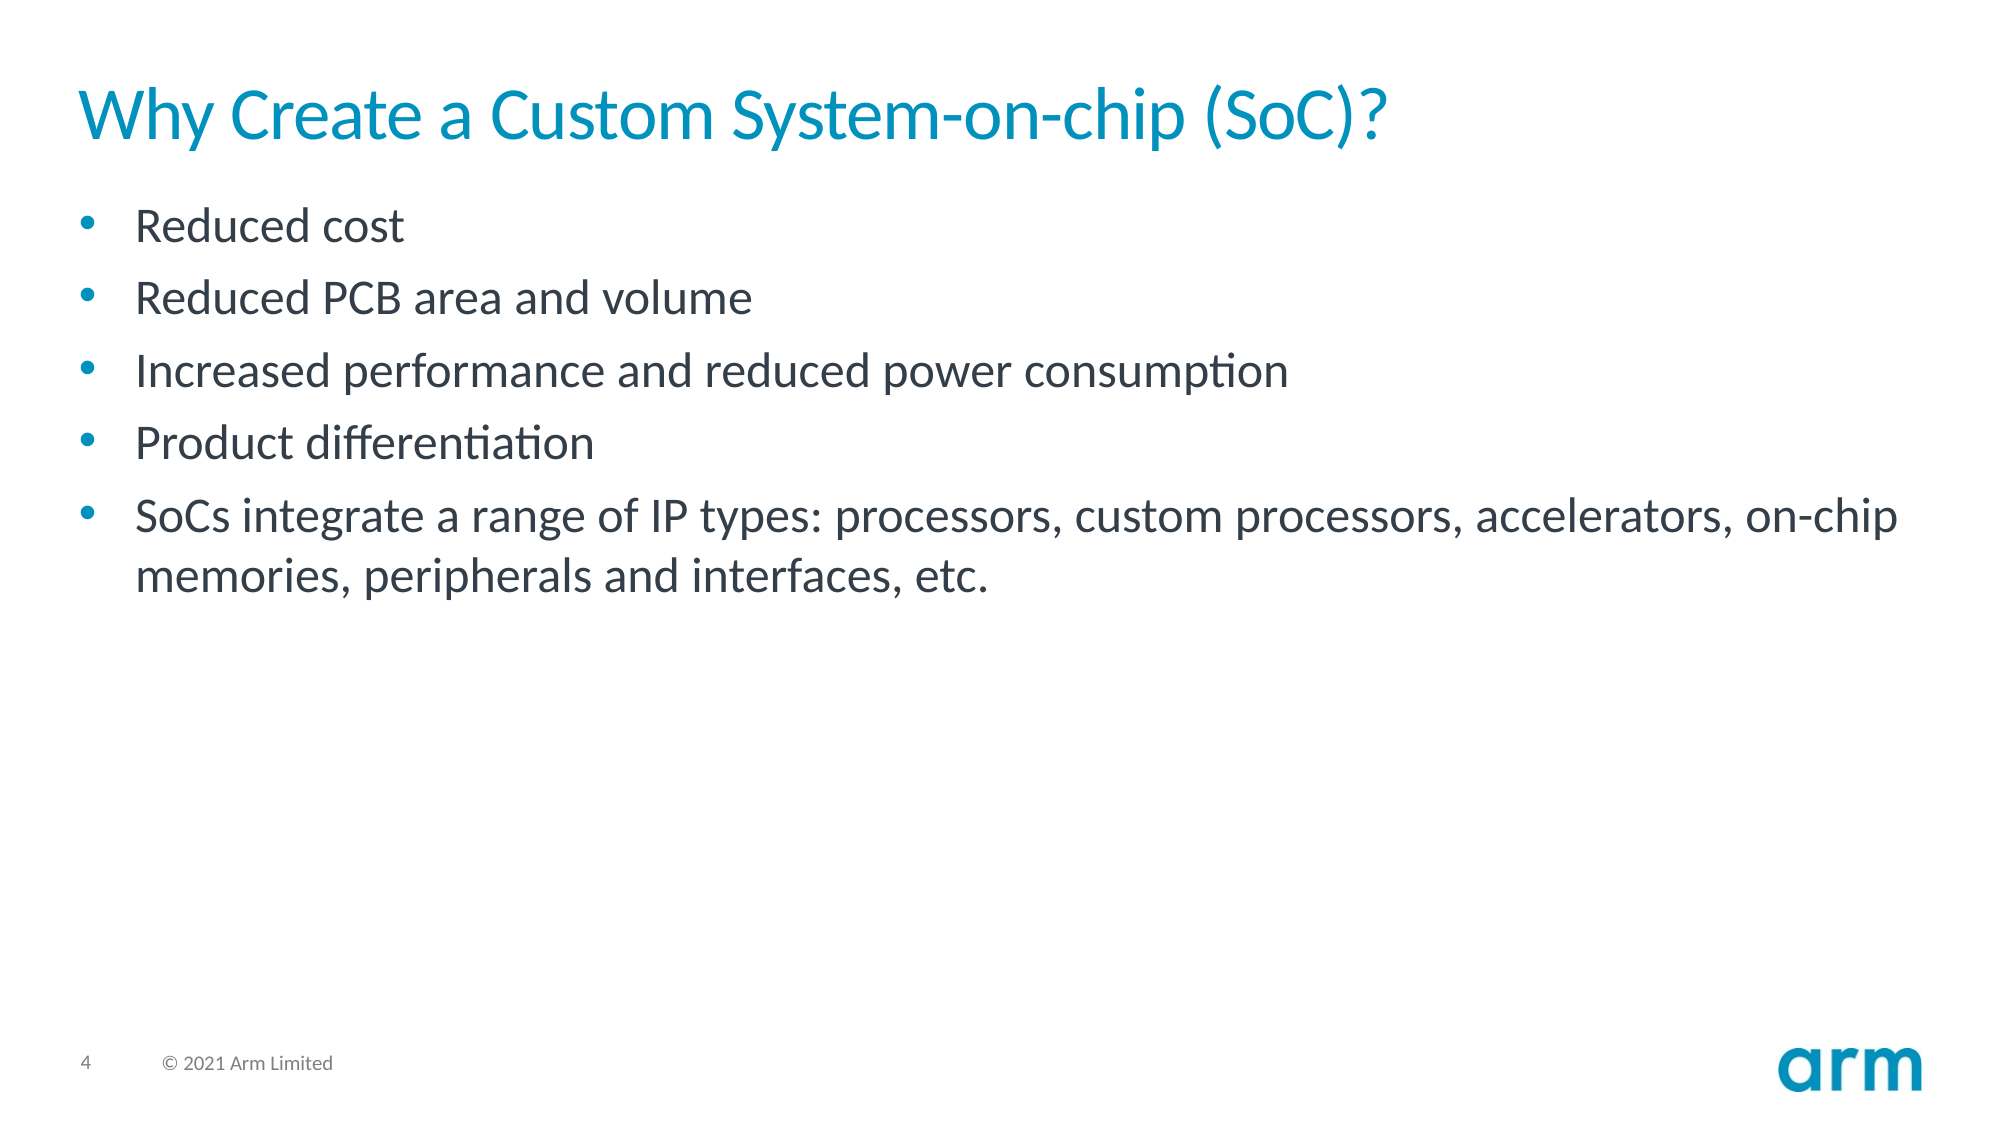

# Why Create a Custom System-on-chip (SoC)?
Reduced cost
Reduced PCB area and volume
Increased performance and reduced power consumption
Product differentiation
SoCs integrate a range of IP types: processors, custom processors, accelerators, on-chip memories, peripherals and interfaces, etc.